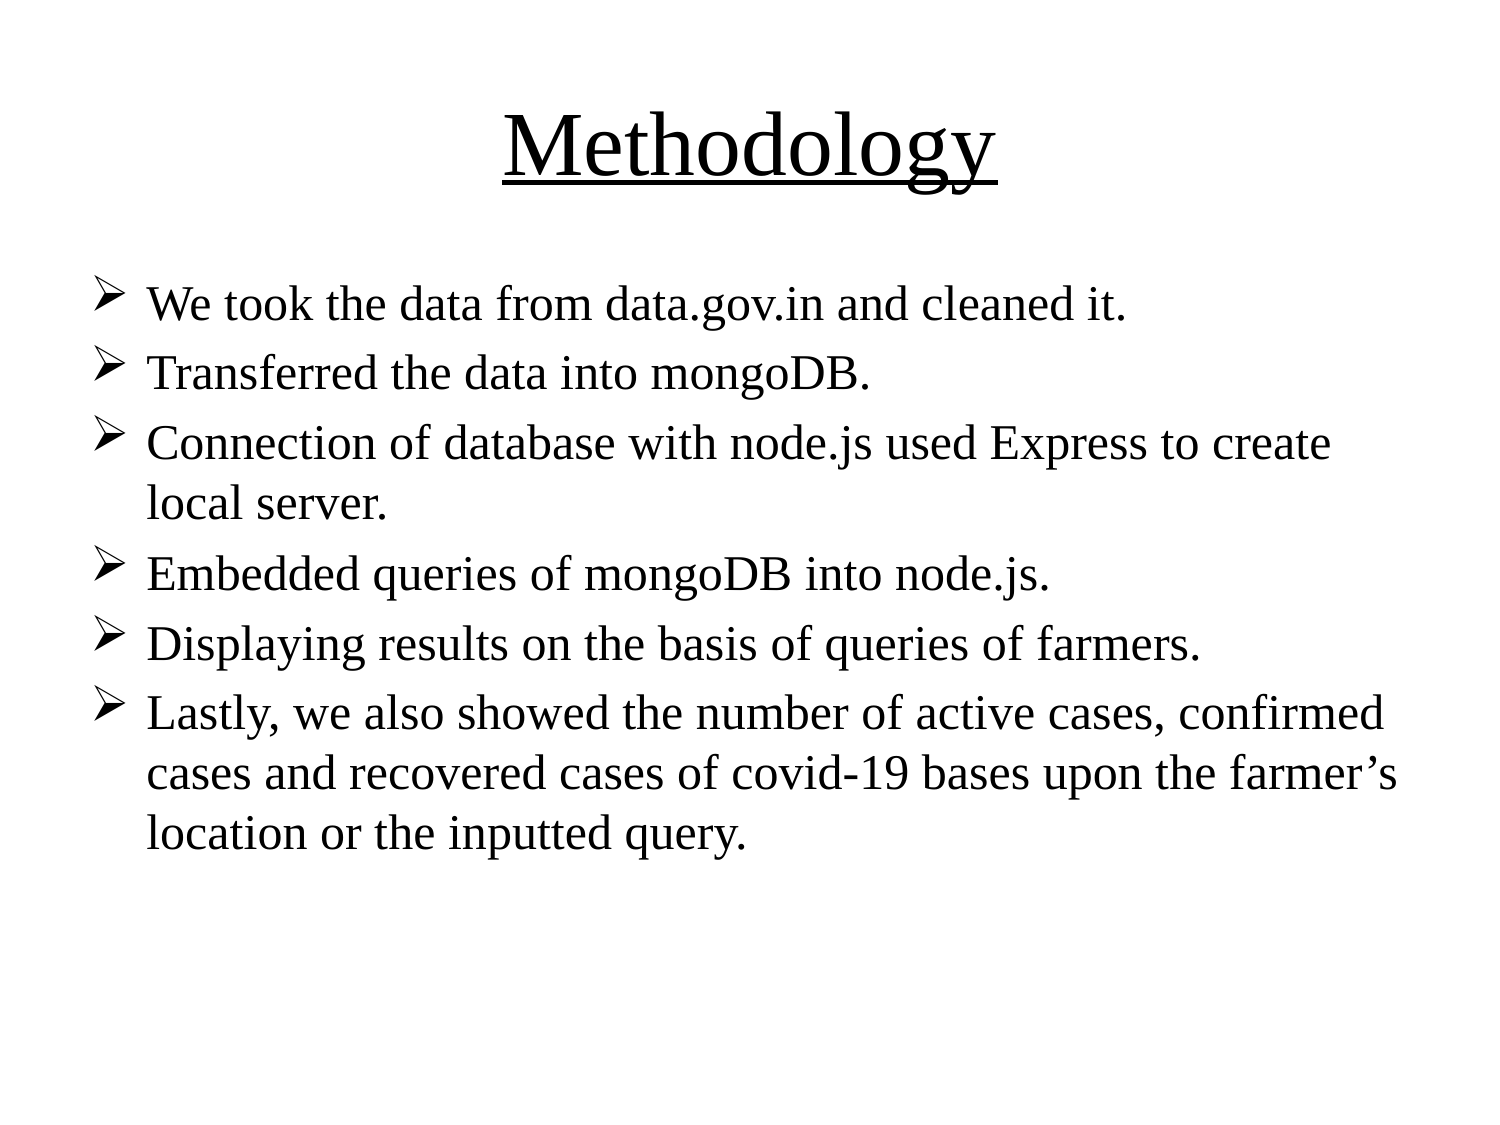

# Methodology
We took the data from data.gov.in and cleaned it.
Transferred the data into mongoDB.
Connection of database with node.js used Express to create  local server.
Embedded queries of mongoDB into node.js.
Displaying results on the basis of queries of farmers.
Lastly, we also showed the number of active cases, confirmed cases and recovered cases of covid-19 bases upon the farmer’s location or the inputted query.